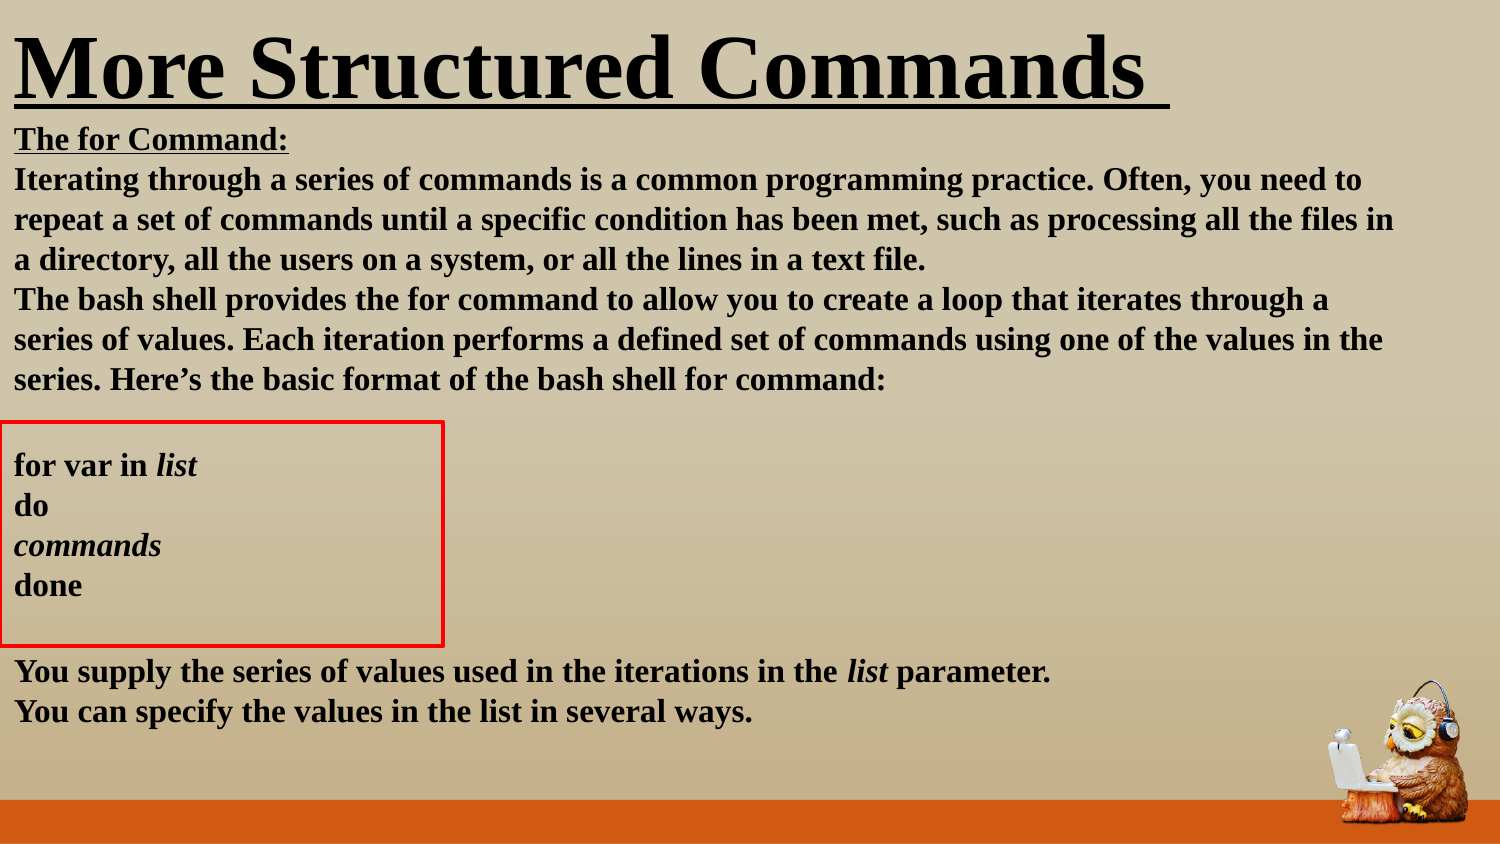

More Structured Commands
The for Command:
Iterating through a series of commands is a common programming practice. Often, you need to
repeat a set of commands until a specific condition has been met, such as processing all the files in
a directory, all the users on a system, or all the lines in a text file.
The bash shell provides the for command to allow you to create a loop that iterates through a
series of values. Each iteration performs a defined set of commands using one of the values in the
series. Here’s the basic format of the bash shell for command:
for var in list
do
commands
done

You supply the series of values used in the iterations in the list parameter.
You can specify the values in the list in several ways.